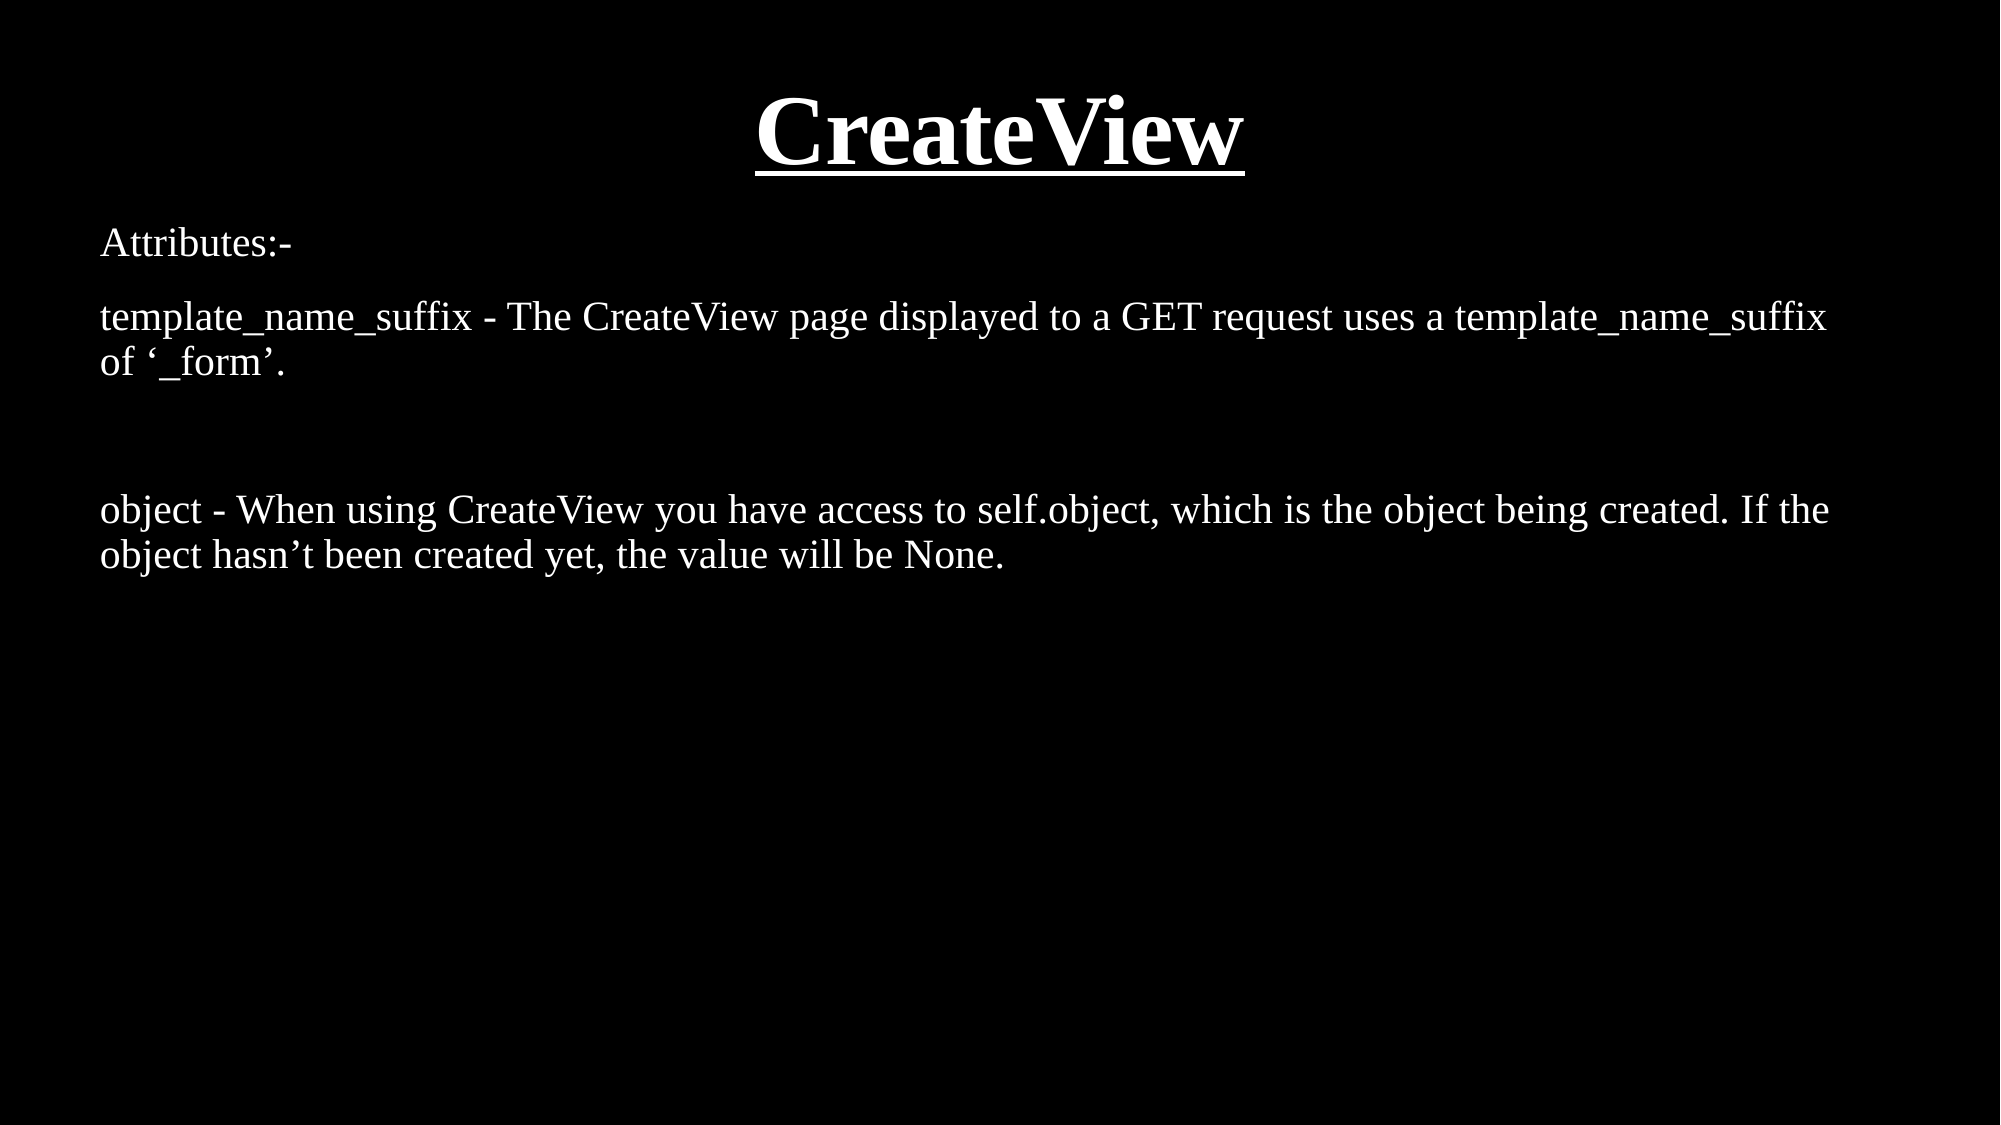

# CreateView
Attributes:-
template_name_suffix - The CreateView page displayed to a GET request uses a template_name_suffix of ‘_form’.

object - When using CreateView you have access to self.object, which is the object being created. If the object hasn’t been created yet, the value will be None.